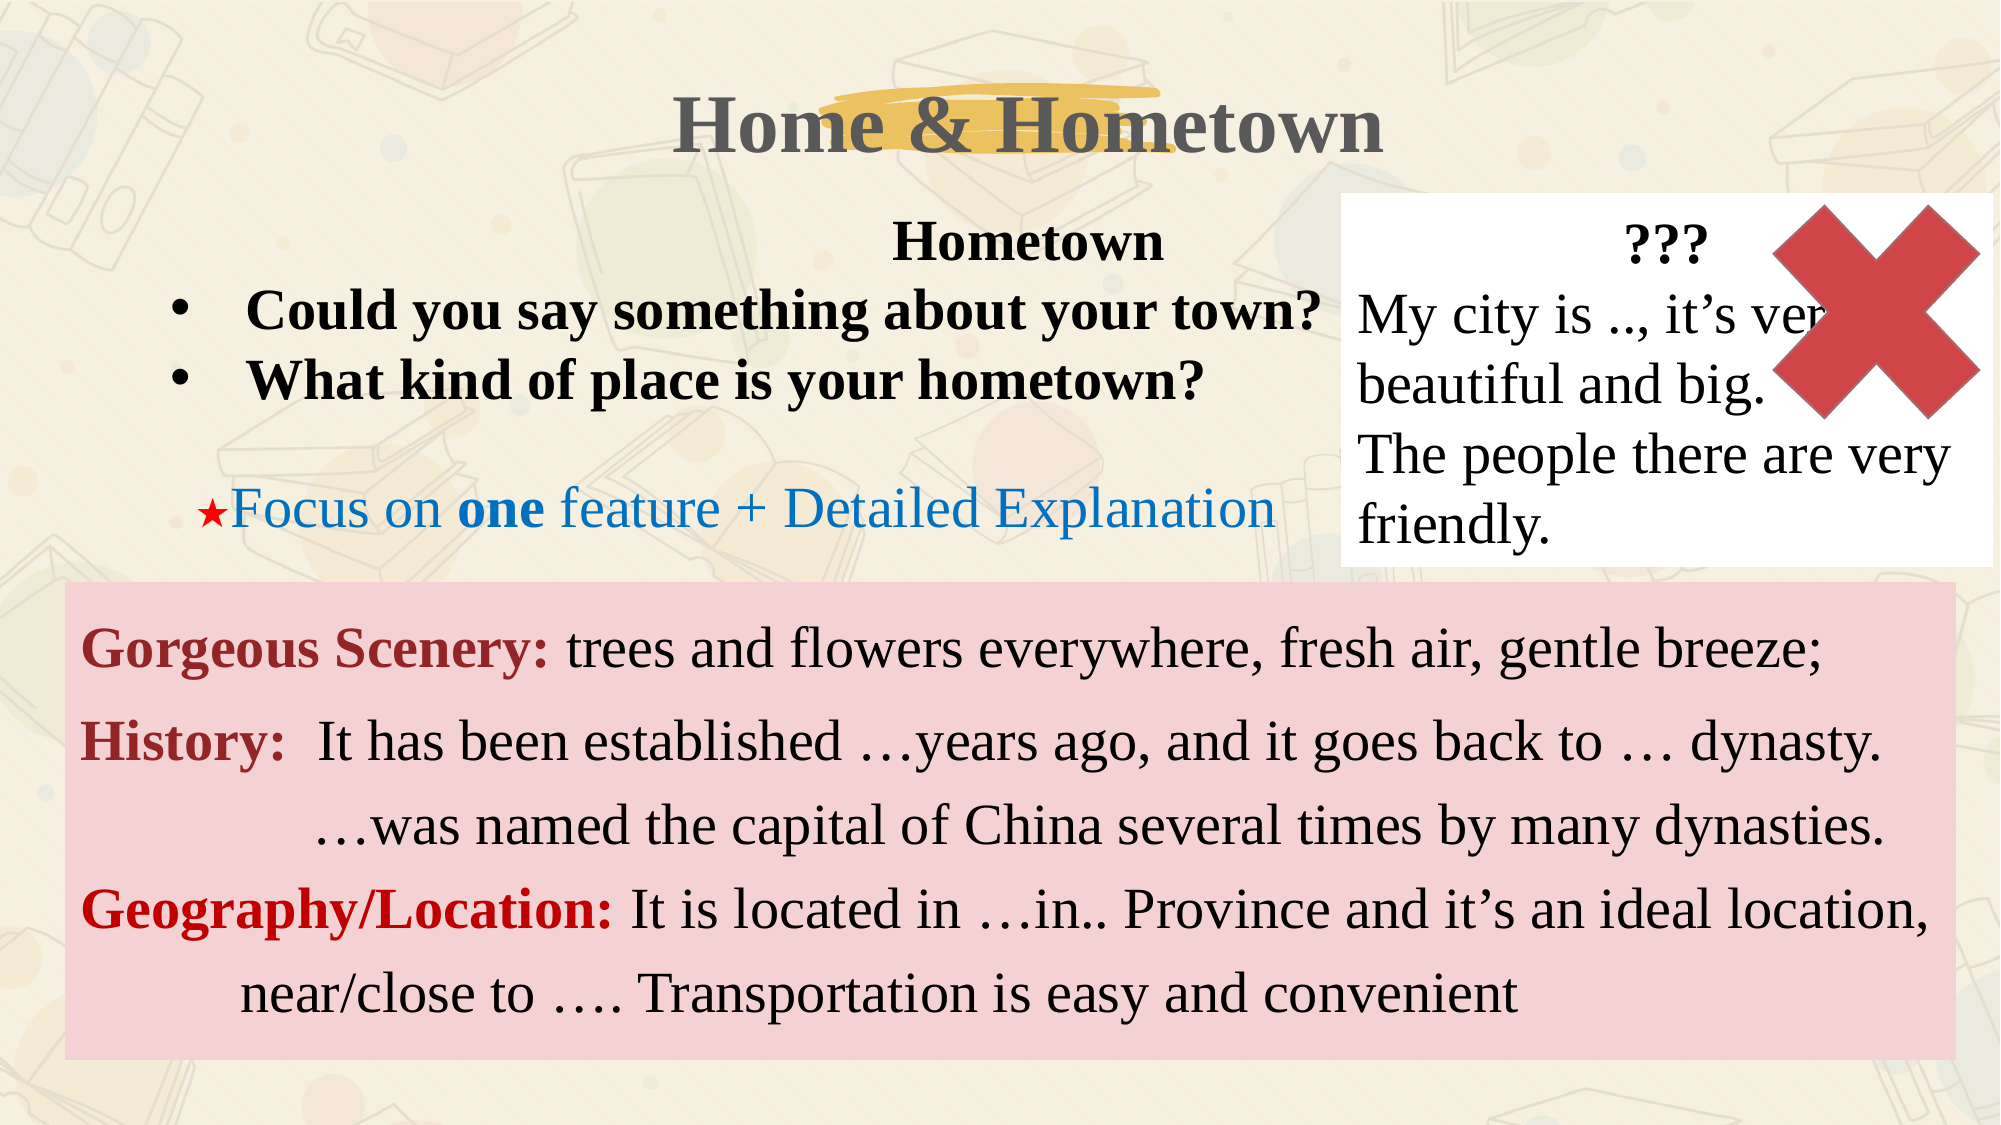

Home & Hometown

Hometown
Could you say something about your town?
What kind of place is your hometown?
???
My city is .., it’s very beautiful and big.
The people there are very friendly.
★Focus on one feature + Detailed Explanation

History:  It has been established …years ago, and it goes back to … dynasty.
                …was named the capital of China several times by many dynasties.
Geography/Location: It is located in …in.. Province and it’s an ideal location,
           near/close to …. Transportation is easy and convenient
Gorgeous Scenery: trees and flowers everywhere, fresh air, gentle breeze;